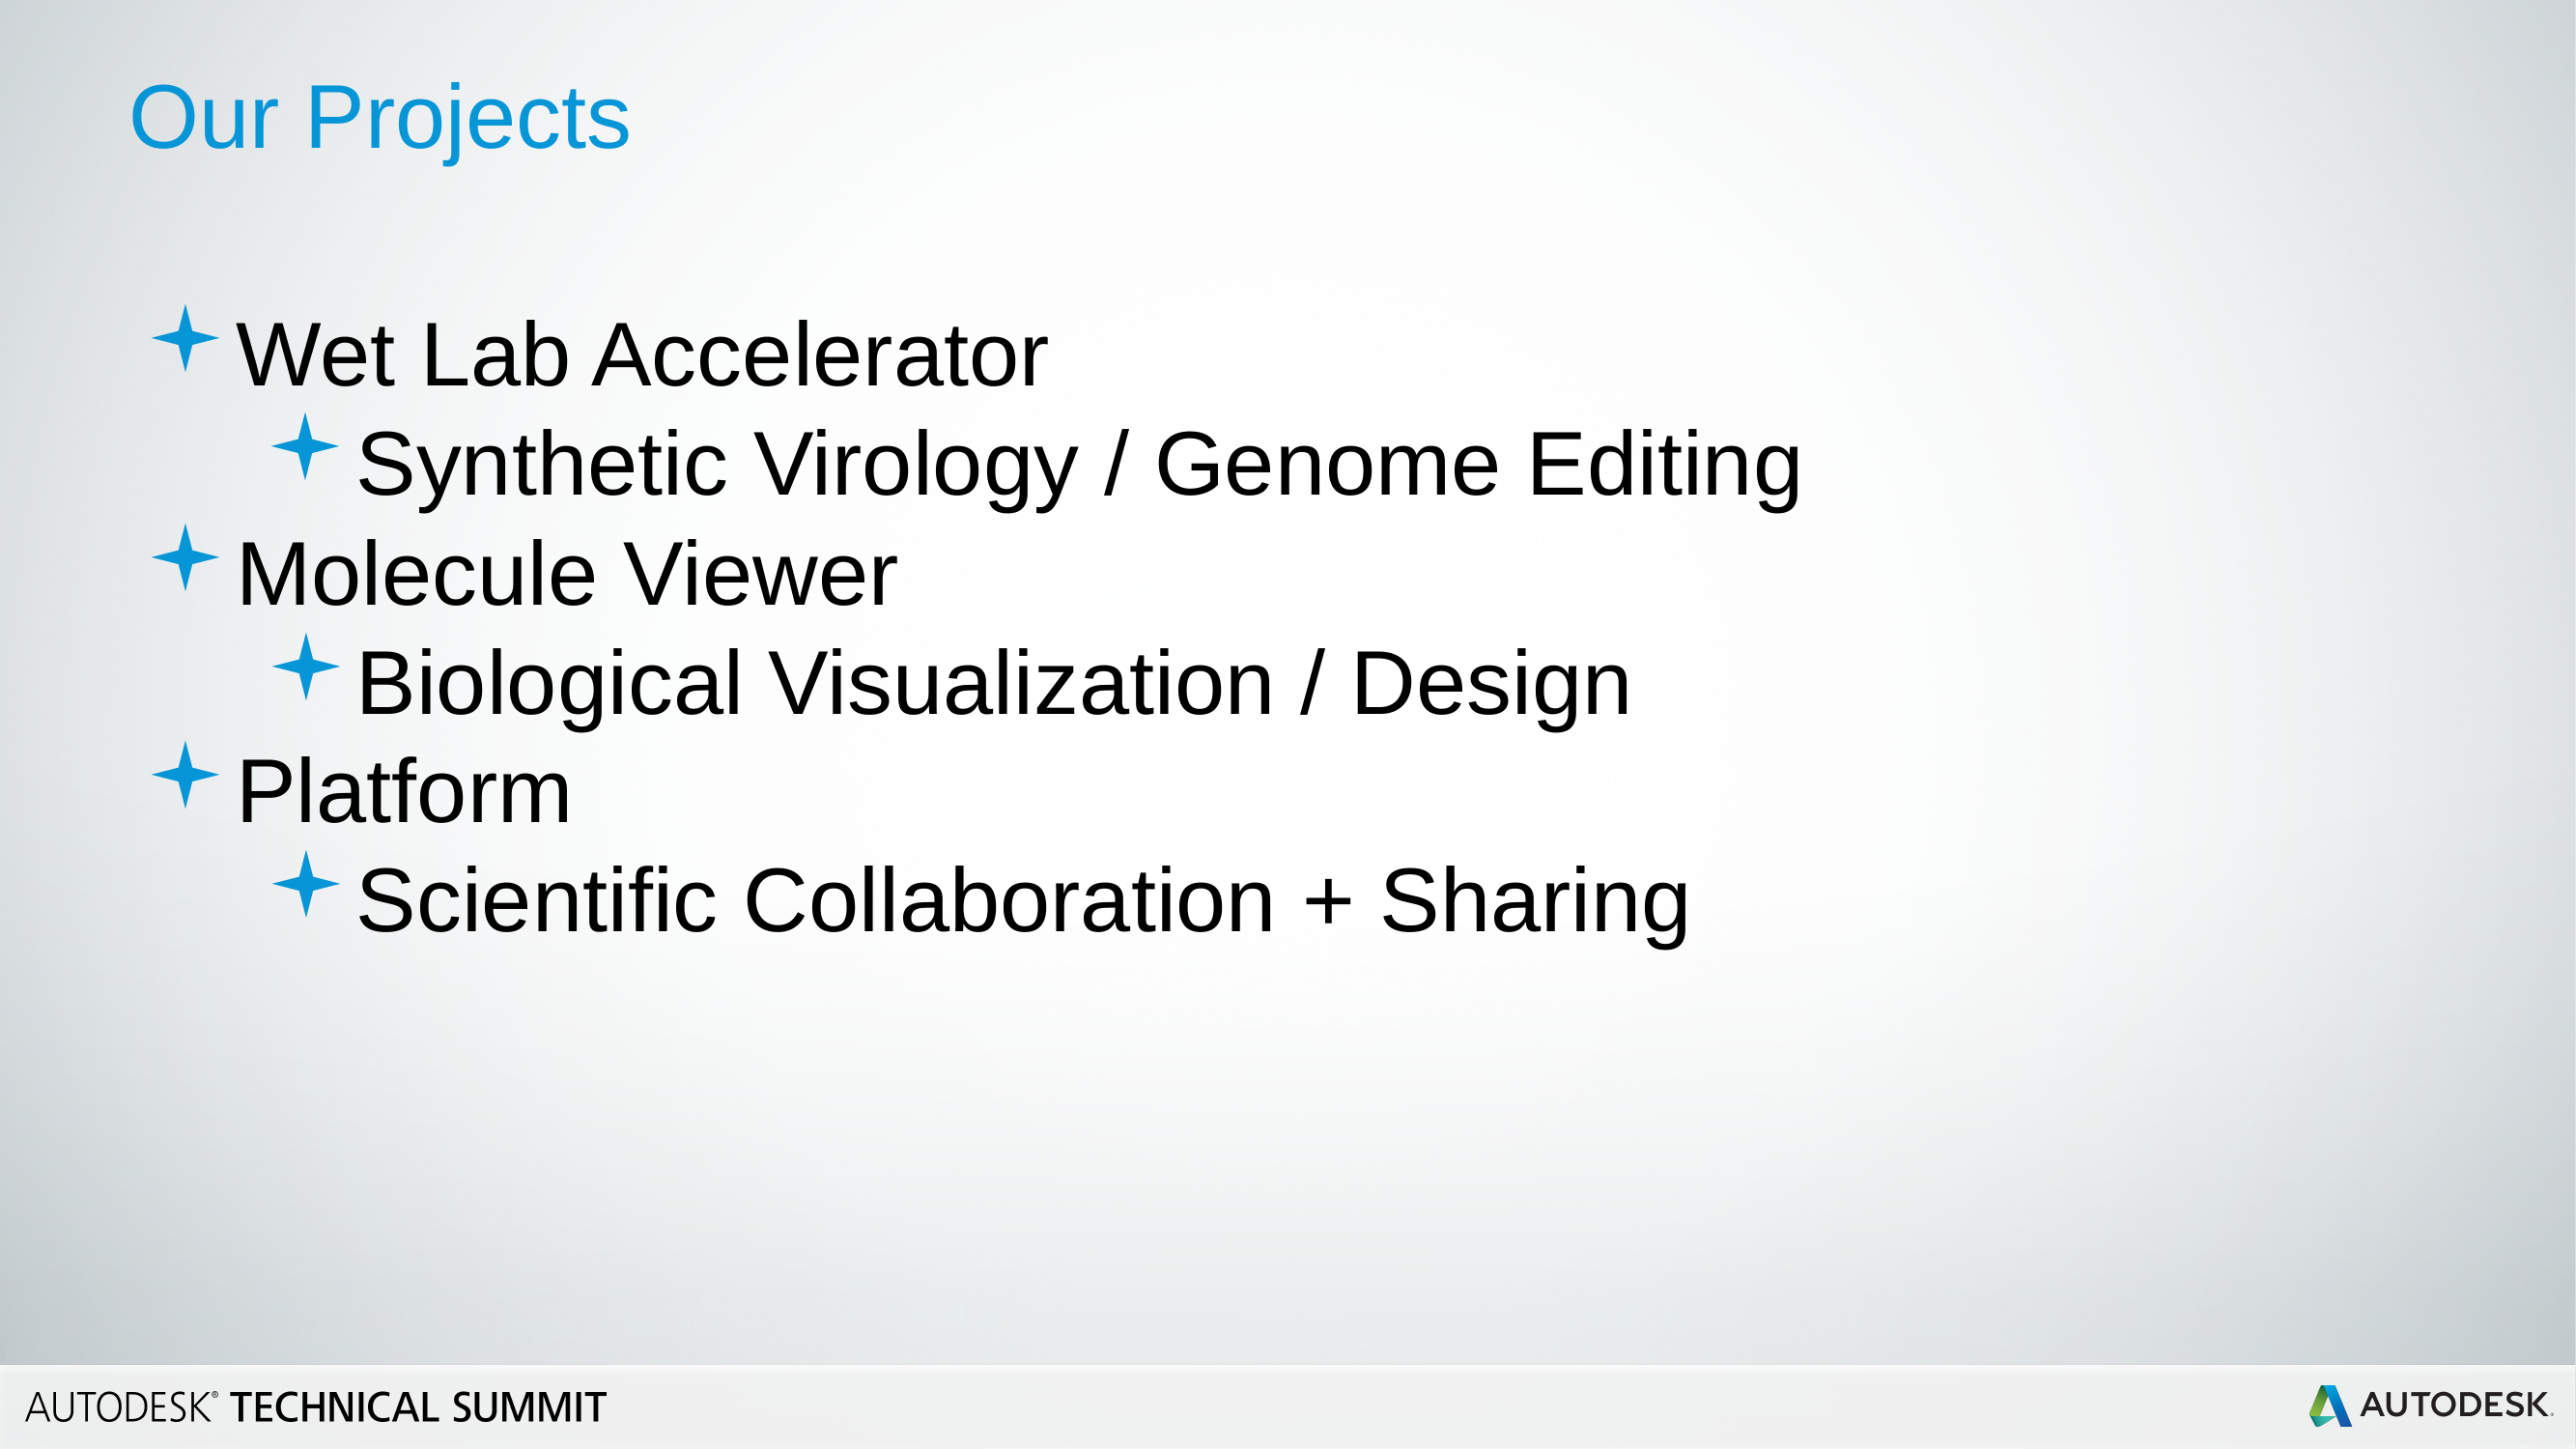

# Our Projects
Wet Lab Accelerator
Synthetic Virology / Genome Editing
Molecule Viewer
Biological Visualization / Design
Platform
Scientific Collaboration + Sharing